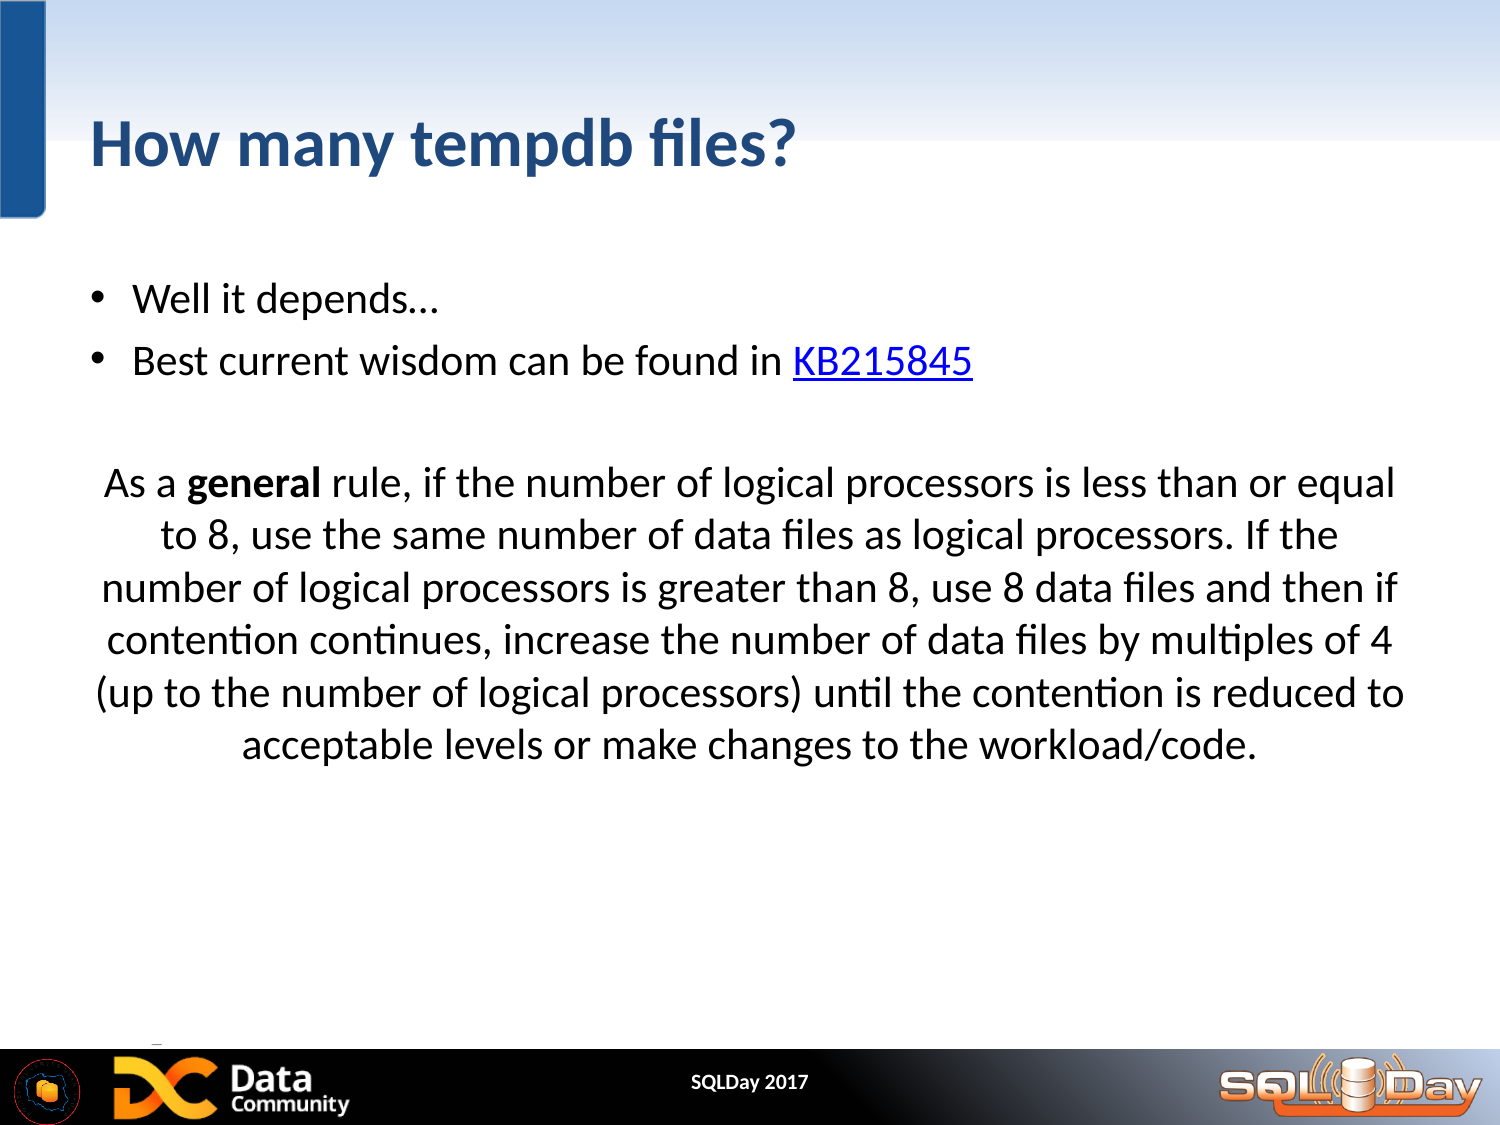

# How many tempdb files?
Well it depends…
Best current wisdom can be found in KB215845

As a general rule, if the number of logical processors is less than or equal to 8, use the same number of data files as logical processors. If the number of logical processors is greater than 8, use 8 data files and then if contention continues, increase the number of data files by multiples of 4 (up to the number of logical processors) until the contention is reduced to acceptable levels or make changes to the workload/code.